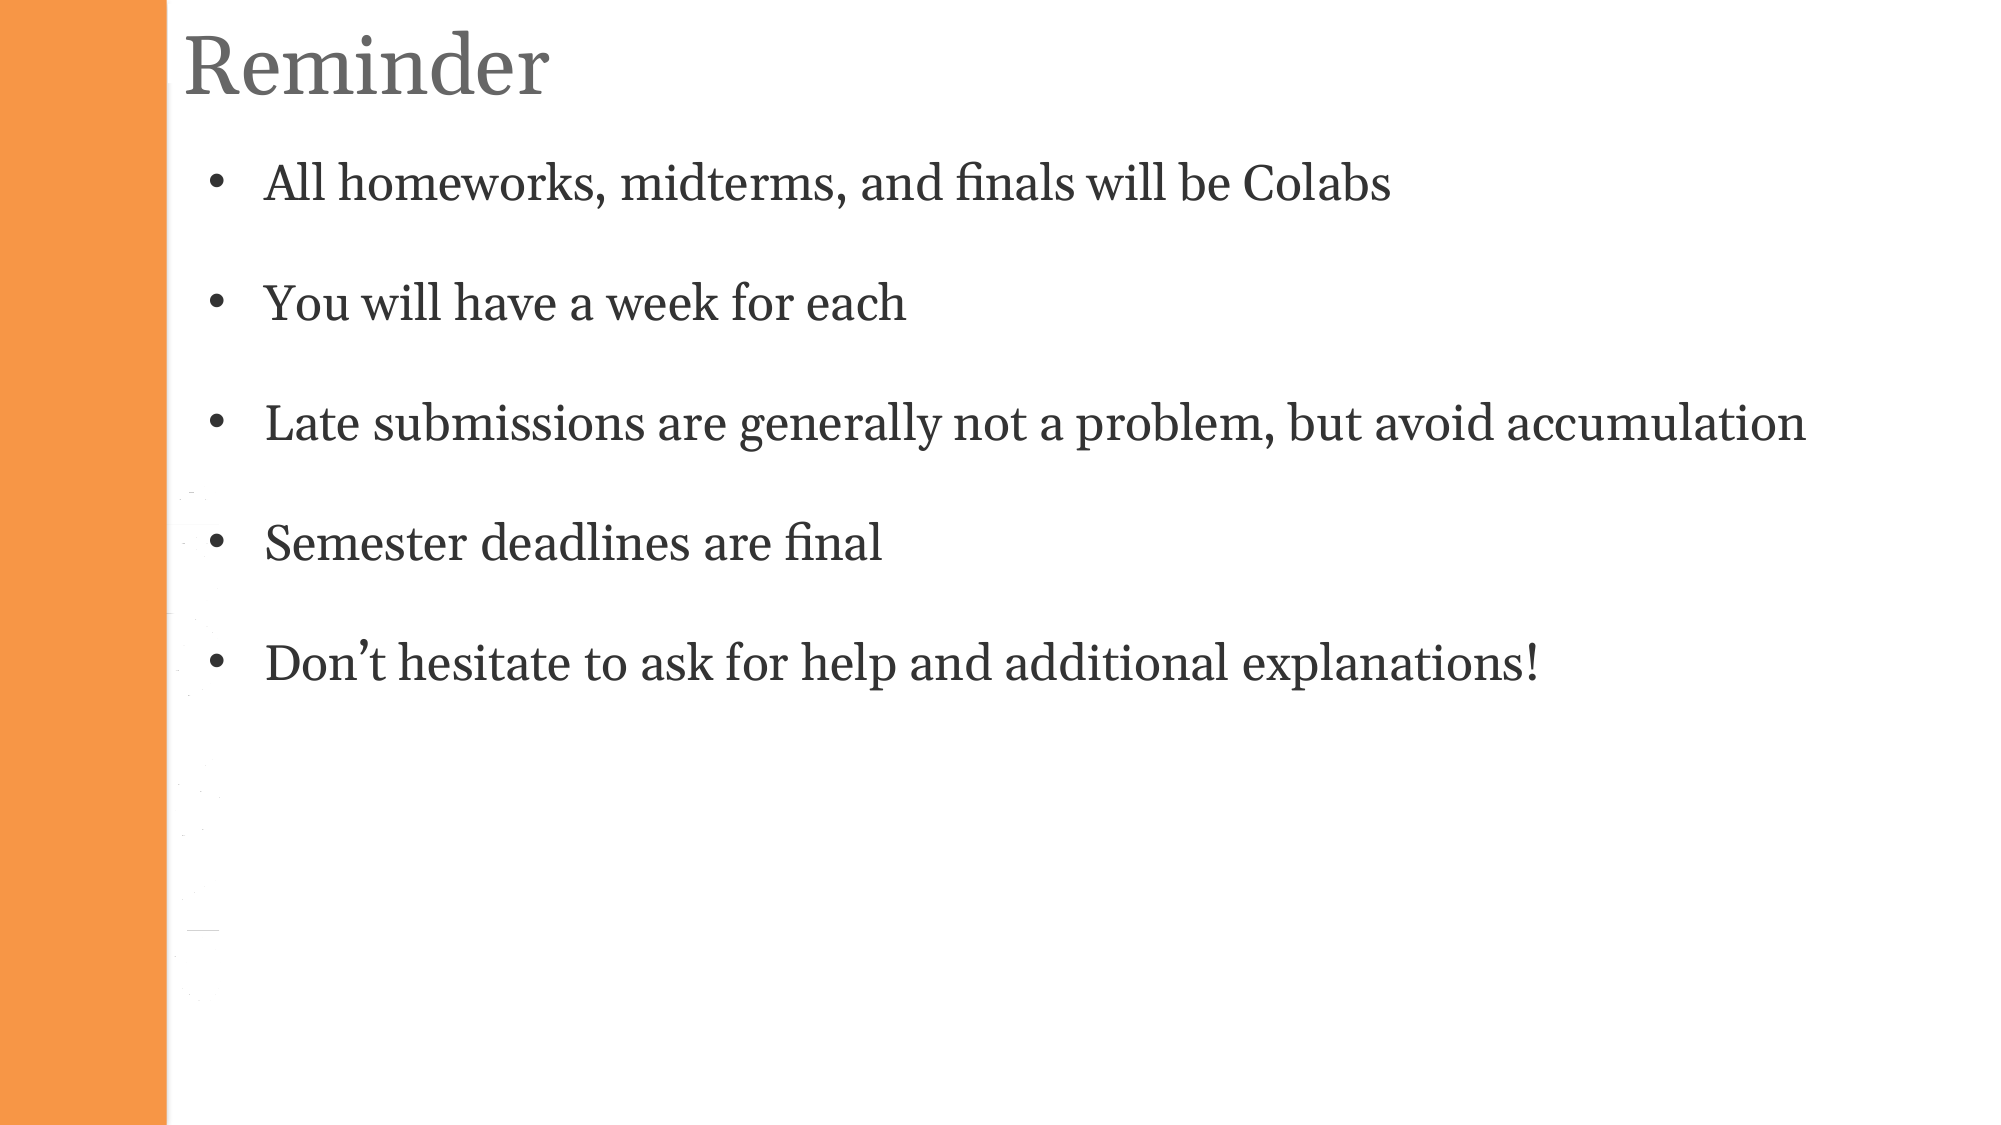

Reminder
All homeworks, midterms, and finals will be Colabs

You will have a week for each

Late submissions are generally not a problem, but avoid accumulation

Semester deadlines are final

Don’t hesitate to ask for help and additional explanations!